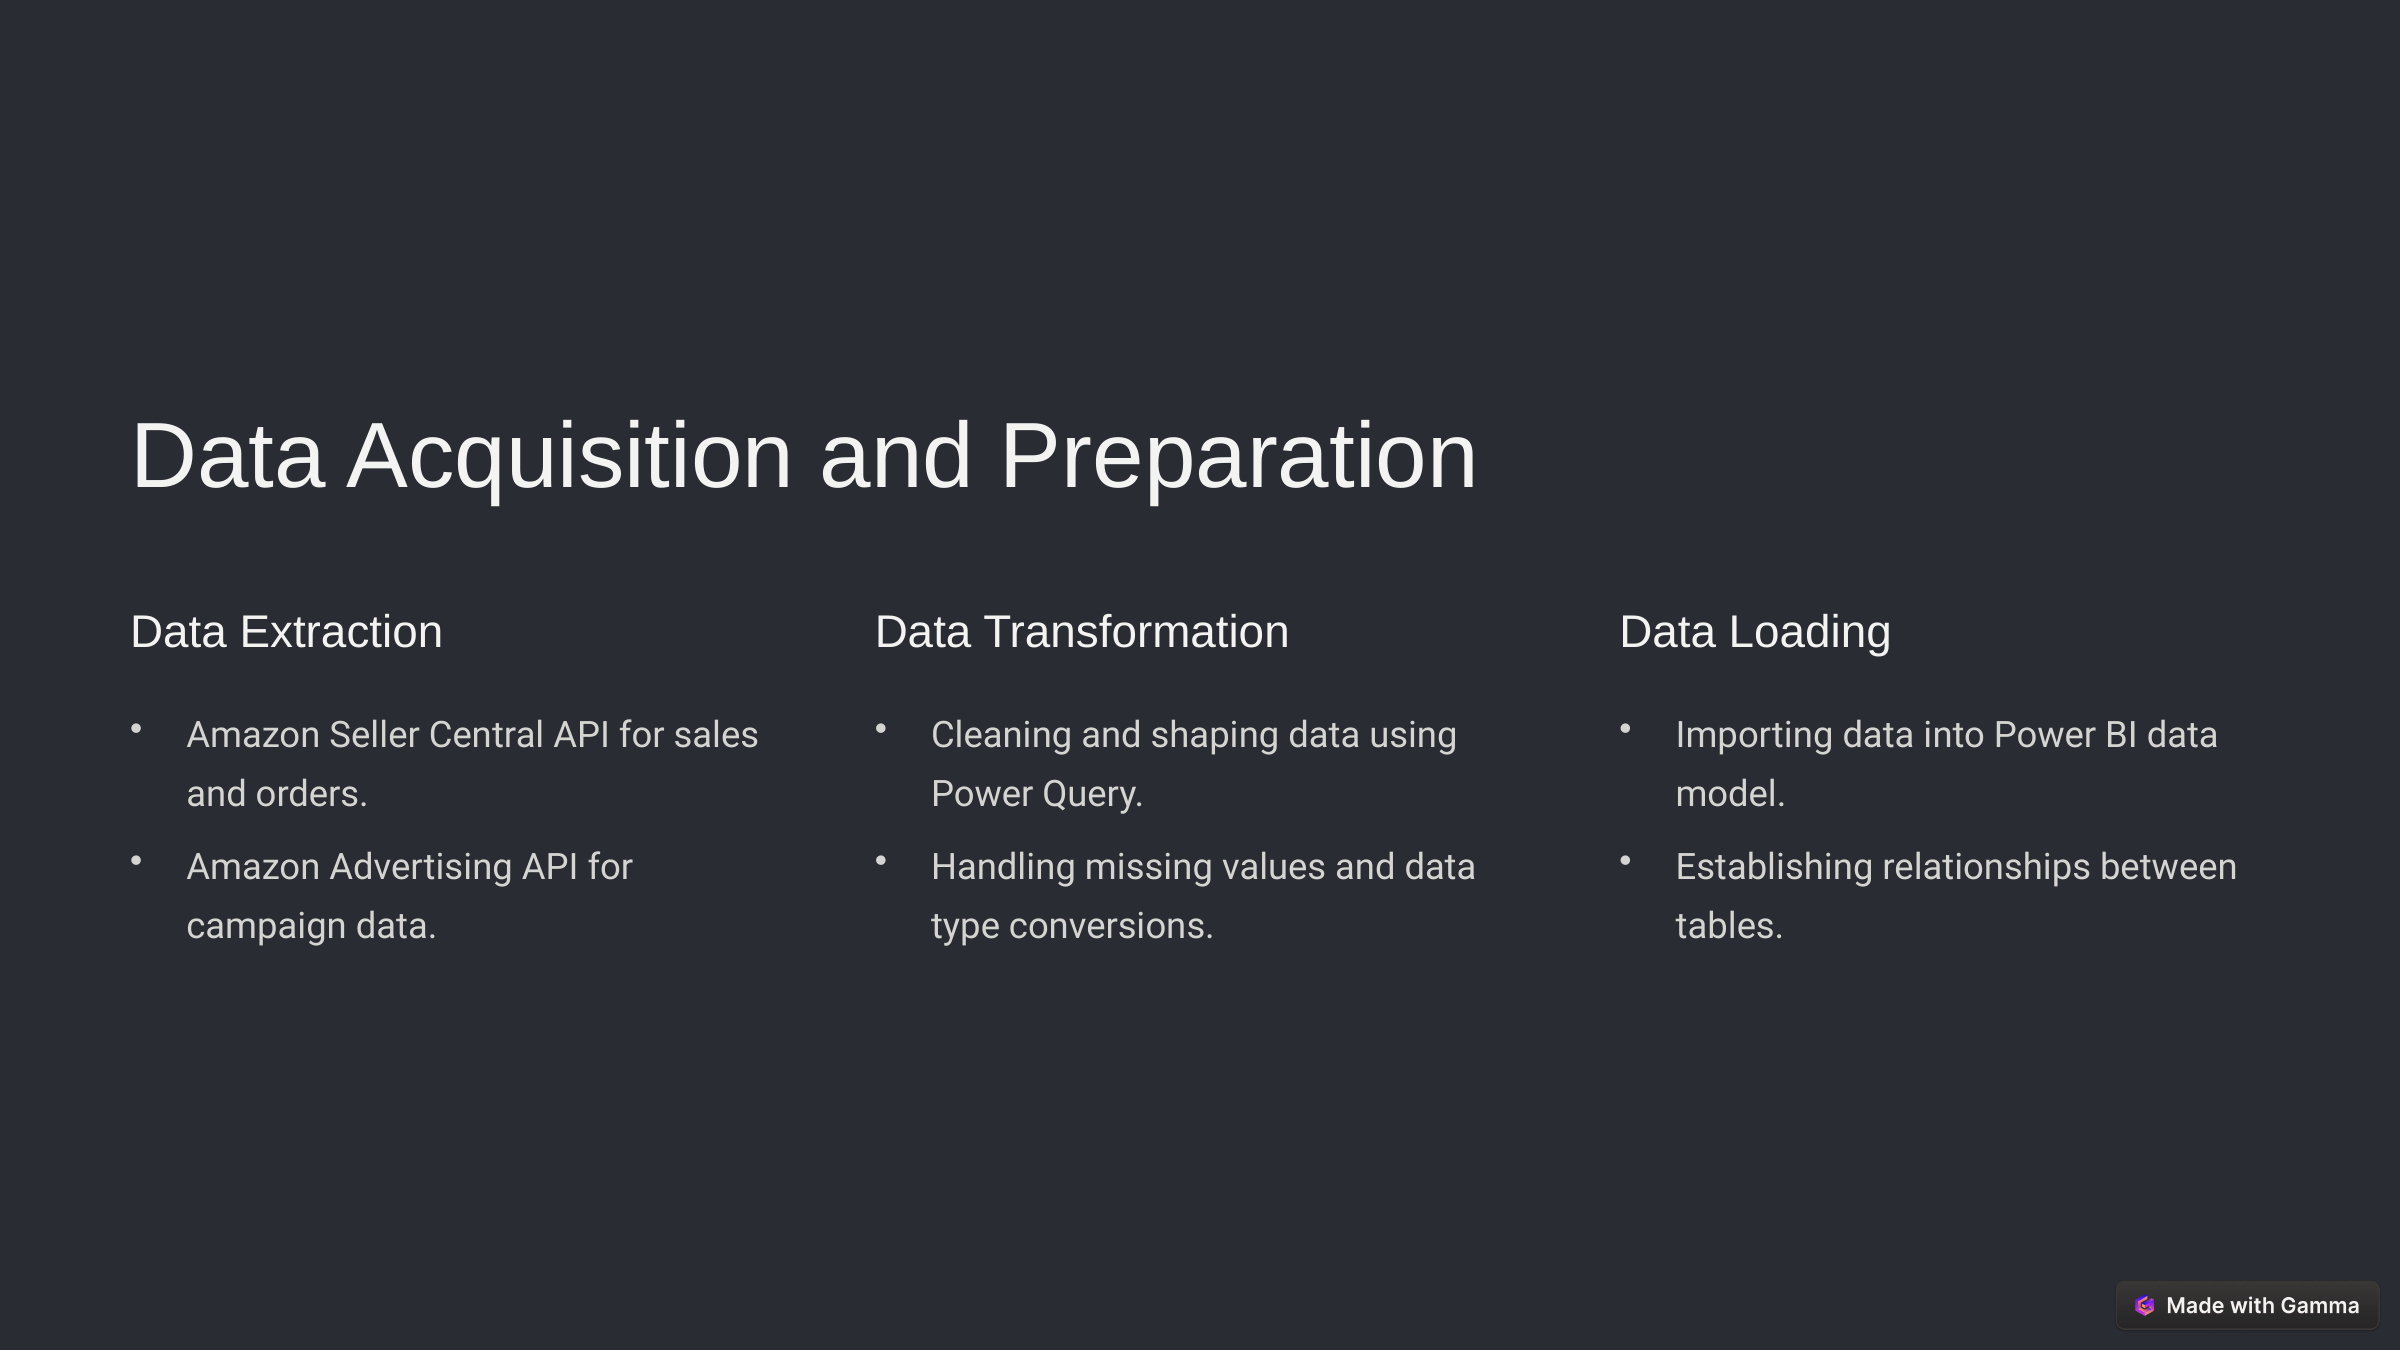

Data Acquisition and Preparation
Data Extraction
Data Transformation
Data Loading
Amazon Seller Central API for sales and orders.
Cleaning and shaping data using Power Query.
Importing data into Power BI data model.
Amazon Advertising API for campaign data.
Handling missing values and data type conversions.
Establishing relationships between tables.